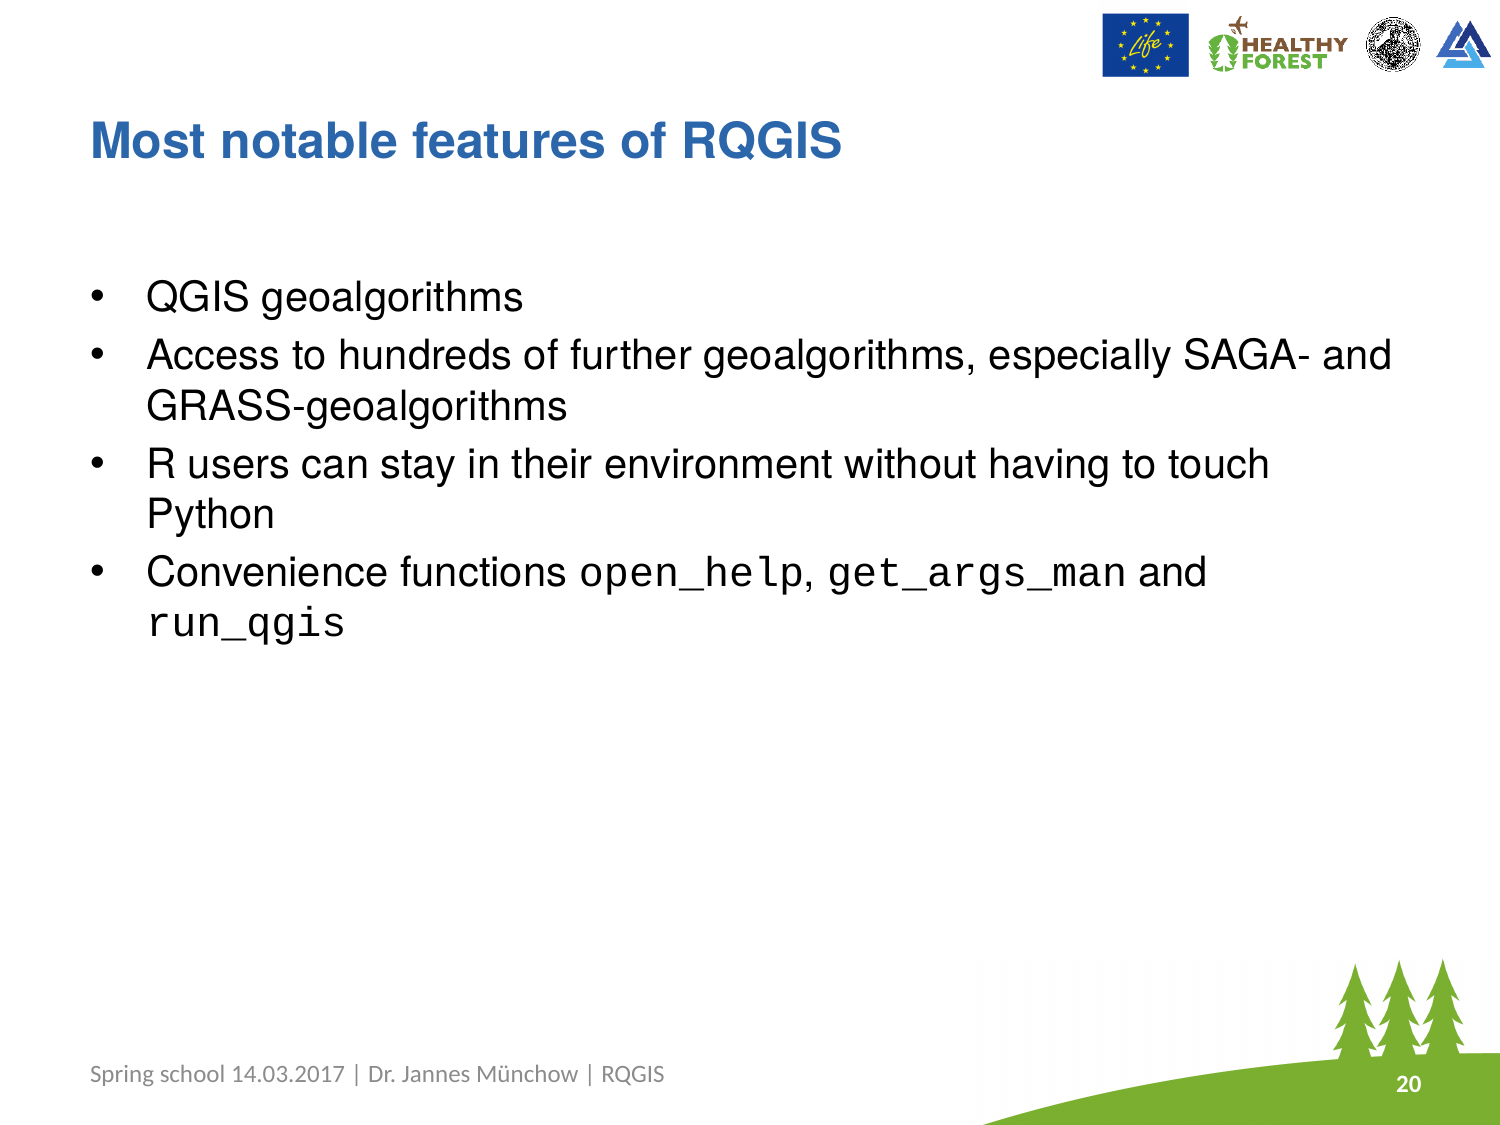

# Most notable features of RQGIS
QGIS geoalgorithms
Access to hundreds of further geoalgorithms, especially SAGA- and GRASS-geoalgorithms
R users can stay in their environment without having to touch Python
Convenience functions open_help, get_args_man and run_qgis
Spring school 14.03.2017 | Dr. Jannes Münchow | RQGIS
20